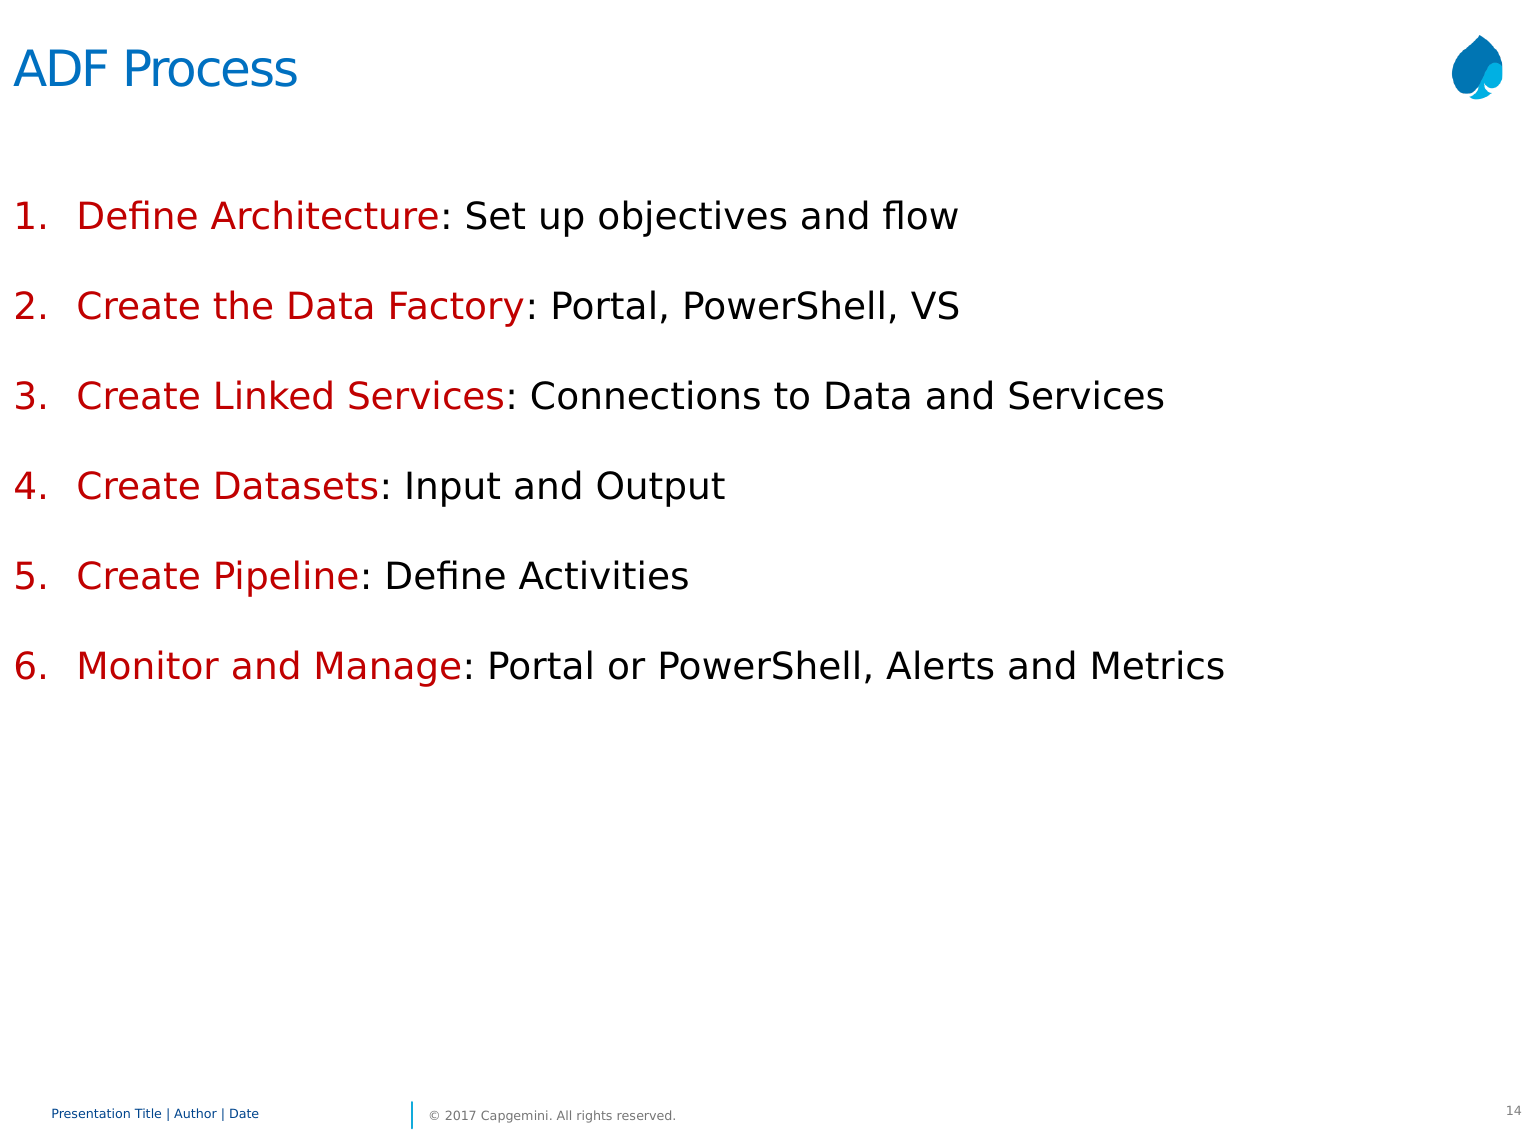

ADF Process
Define Architecture: Set up objectives and flow

Create the Data Factory: Portal, PowerShell, VS

Create Linked Services: Connections to Data and Services

Create Datasets: Input and Output

Create Pipeline: Define Activities

Monitor and Manage: Portal or PowerShell, Alerts and Metrics